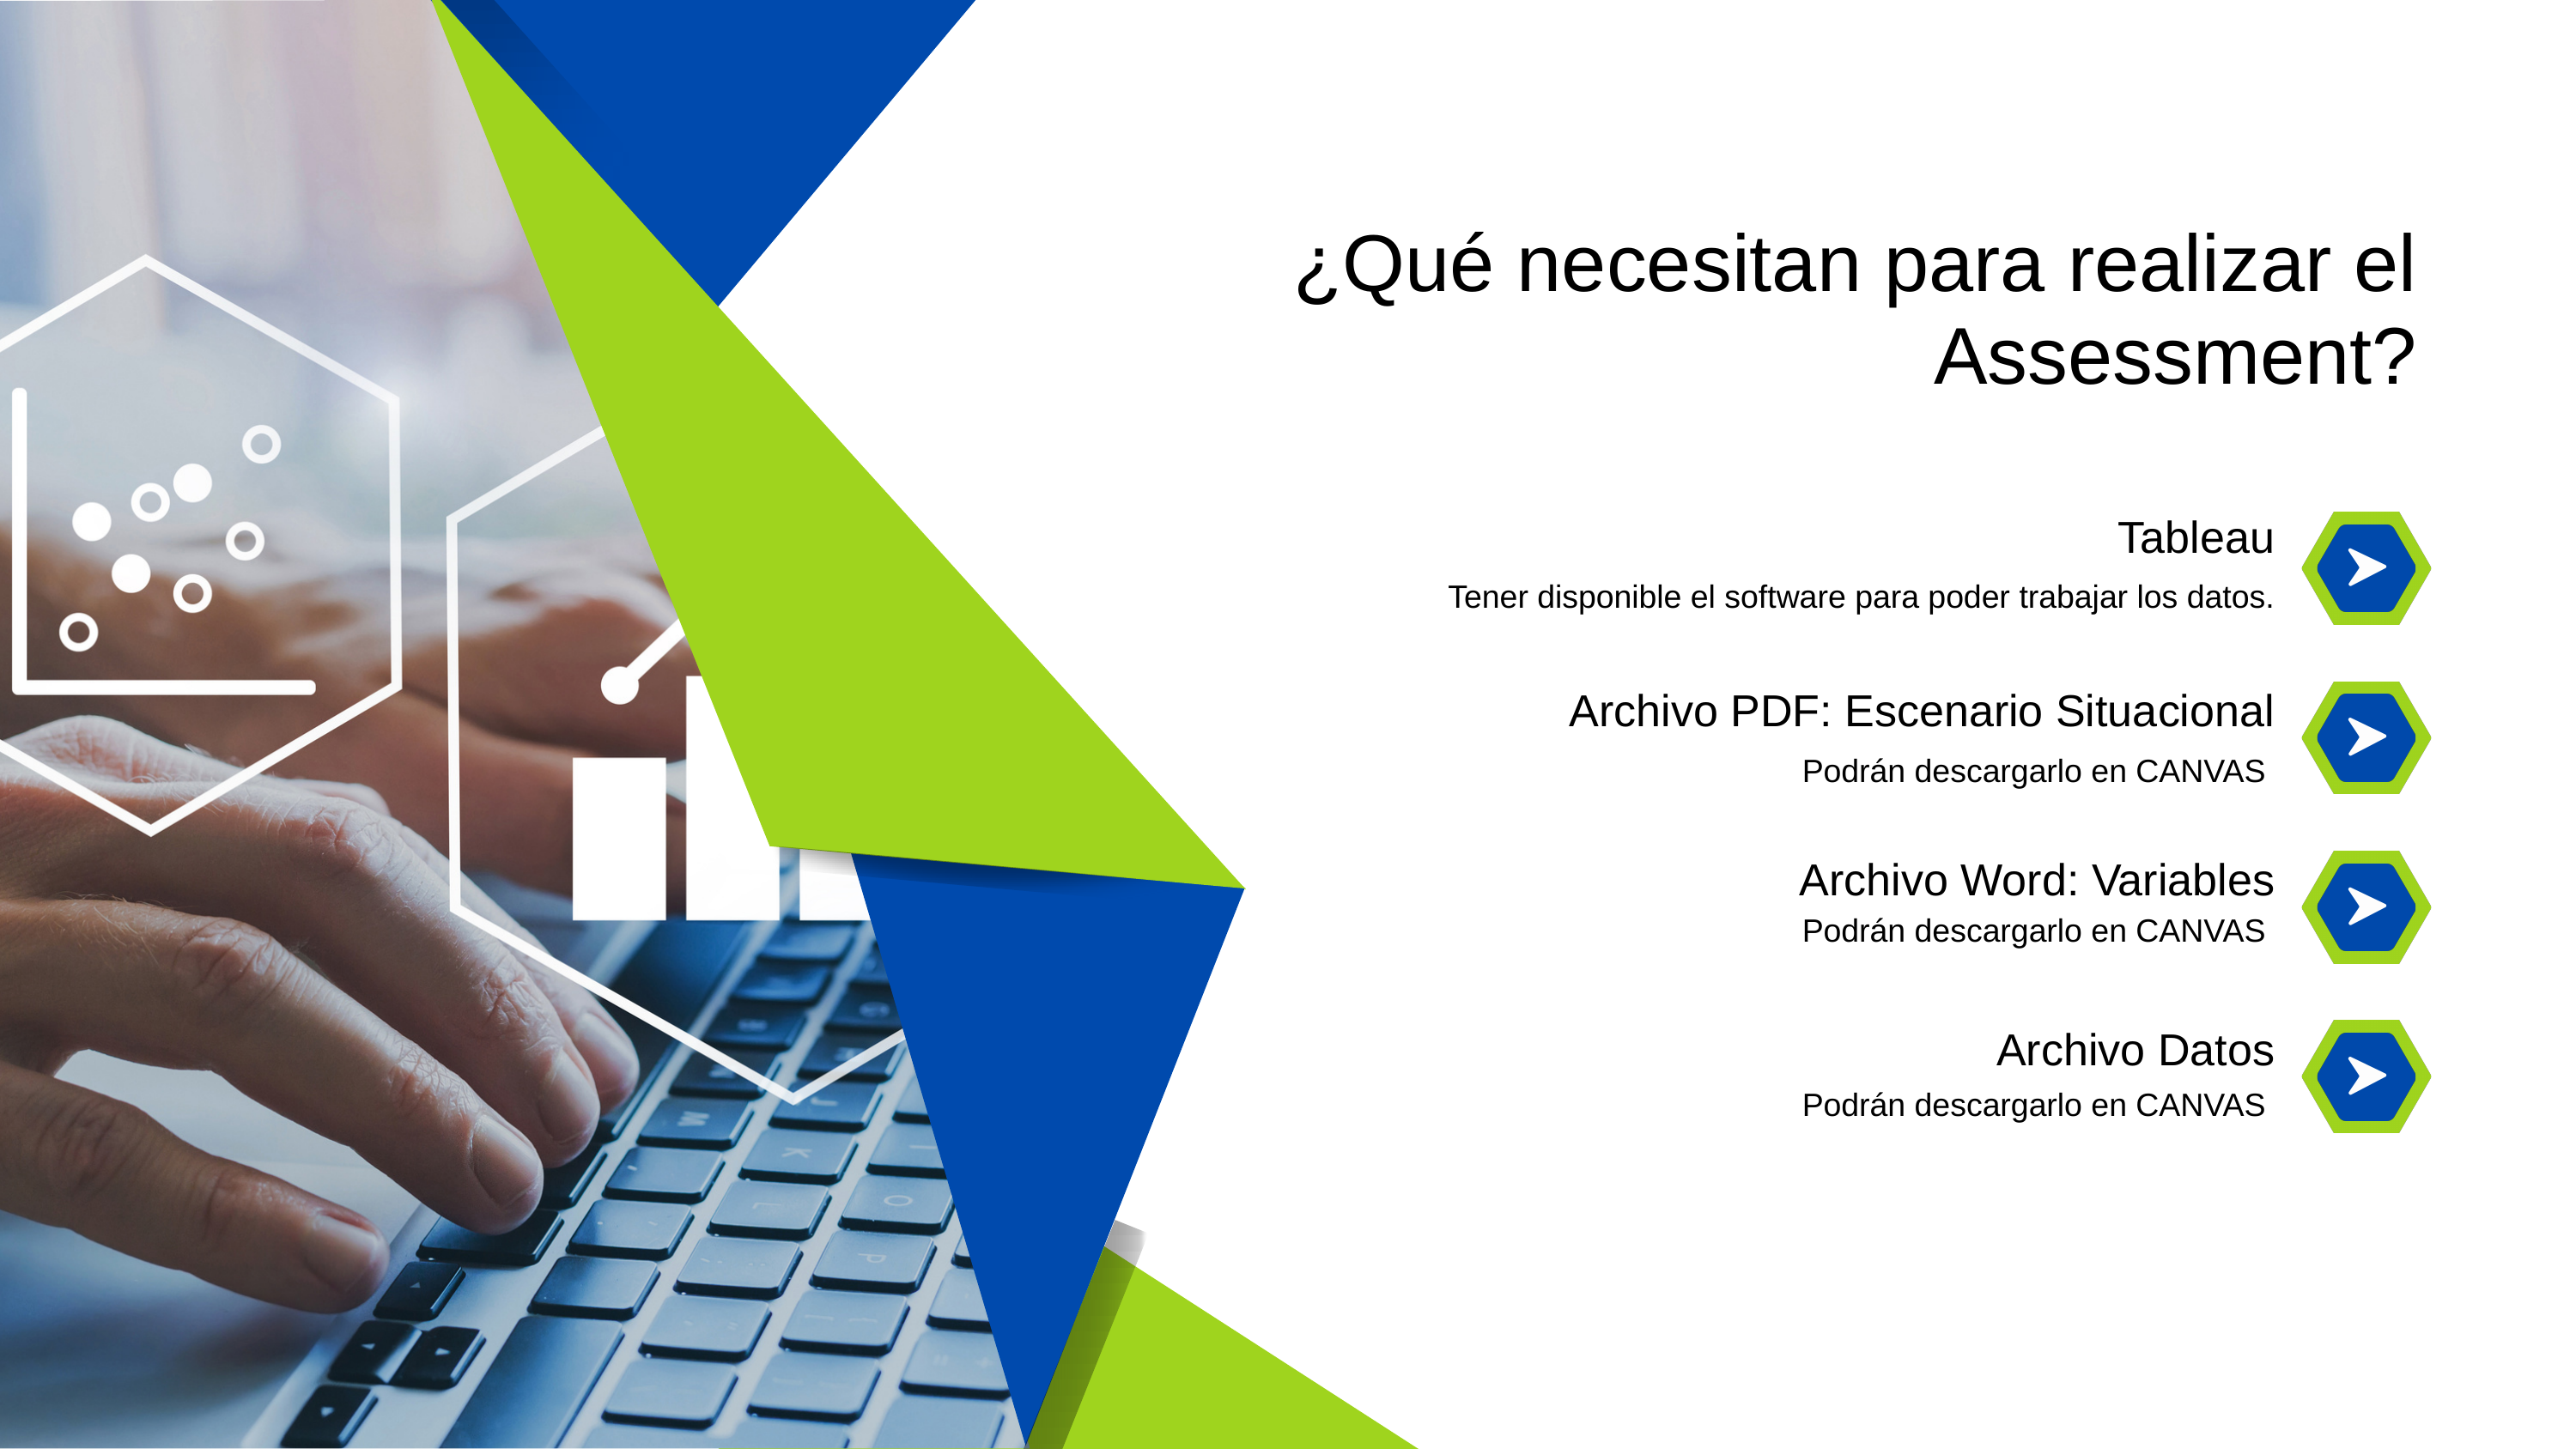

¿Qué necesitan para realizar el Assessment?

Tableau

Tener disponible el software para poder trabajar los datos.

Archivo PDF: Escenario Situacional

Podrán descargarlo en CANVAS

Archivo Word: Variables

Podrán descargarlo en CANVAS

Archivo Datos

Podrán descargarlo en CANVAS